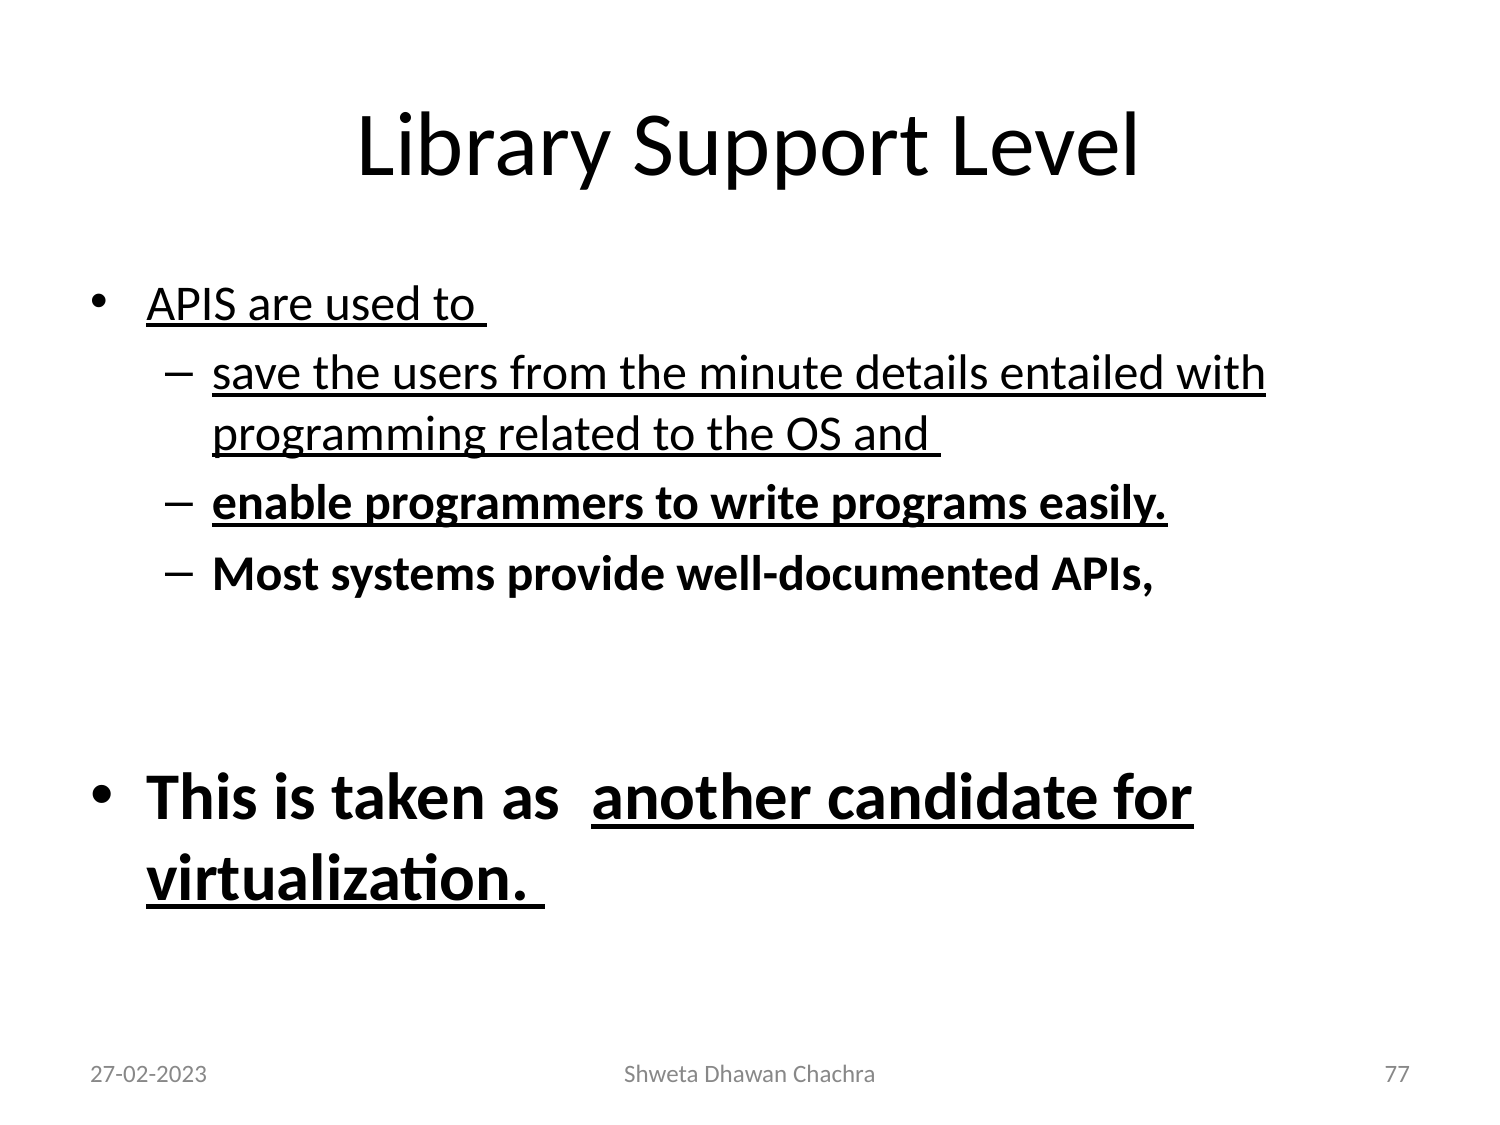

# Library Support Level
APIS are used to
save the users from the minute details entailed with programming related to the OS and
enable programmers to write programs easily.
Most systems provide well-documented APIs,

This is taken as  another candidate for virtualization.
27-02-2023
Shweta Dhawan Chachra
77